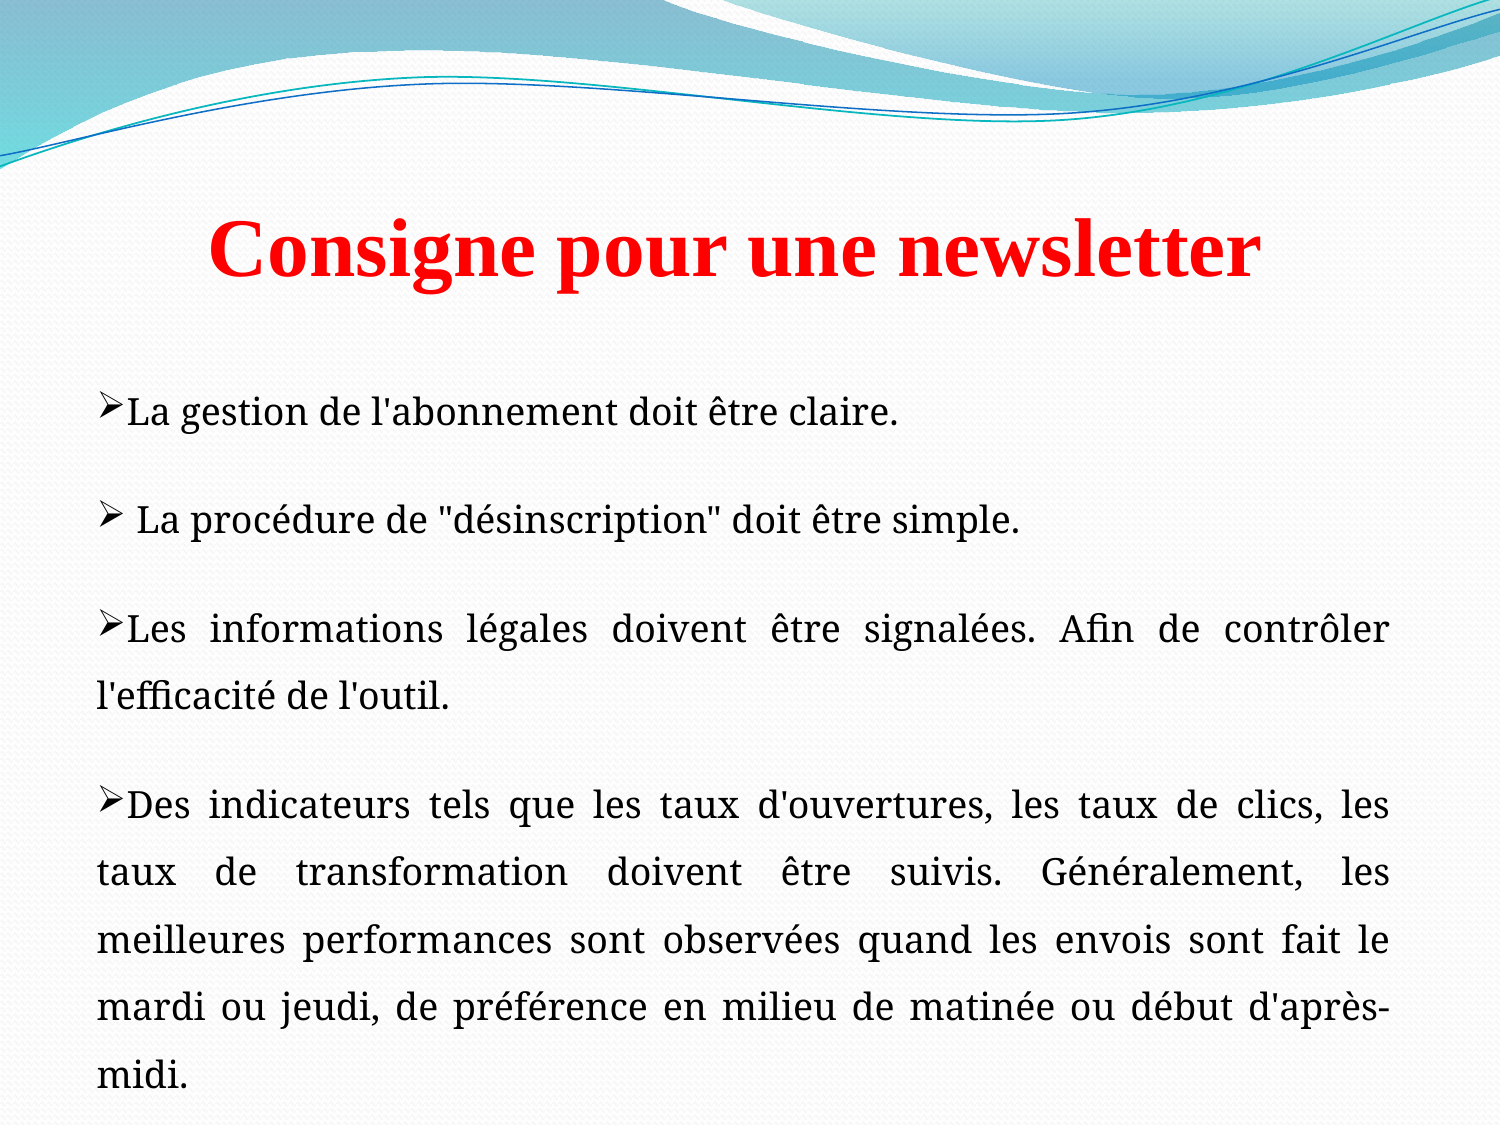

# Consigne pour une newsletter
La gestion de l'abonnement doit être claire.

 La procédure de "désinscription" doit être simple.

Les informations légales doivent être signalées. Afin de contrôler l'efficacité de l'outil.

Des indicateurs tels que les taux d'ouvertures, les taux de clics, les taux de transformation doivent être suivis. Généralement, les meilleures performances sont observées quand les envois sont fait le mardi ou jeudi, de préférence en milieu de matinée ou début d'après-midi.